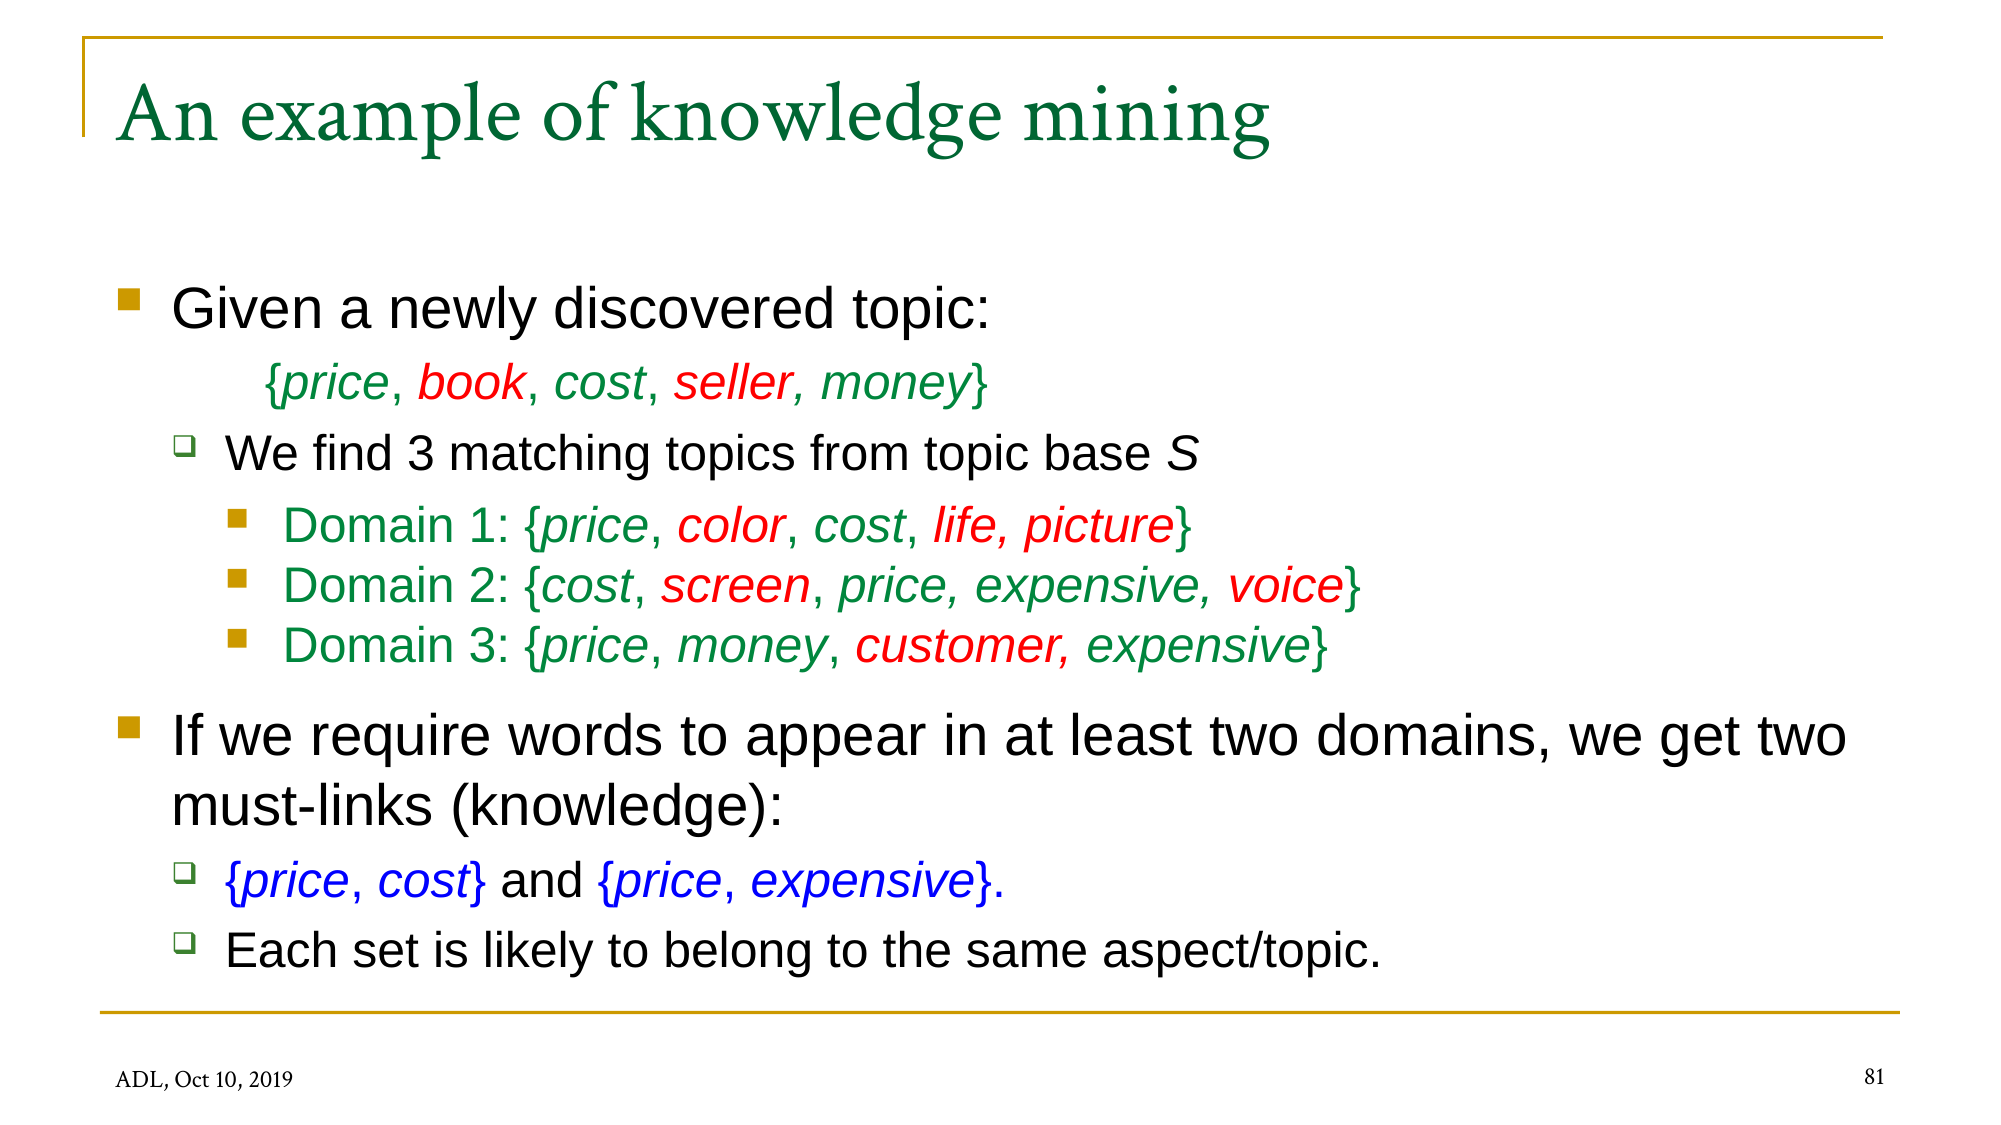

# An example of knowledge mining
Given a newly discovered topic:
	{price, book, cost, seller, money}
We find 3 matching topics from topic base S
Domain 1: {price, color, cost, life, picture}
Domain 2: {cost, screen, price, expensive, voice}
Domain 3: {price, money, customer, expensive}
If we require words to appear in at least two domains, we get two must-links (knowledge):
{price, cost} and {price, expensive}.
Each set is likely to belong to the same aspect/topic.

81
ADL, Oct 10, 2019